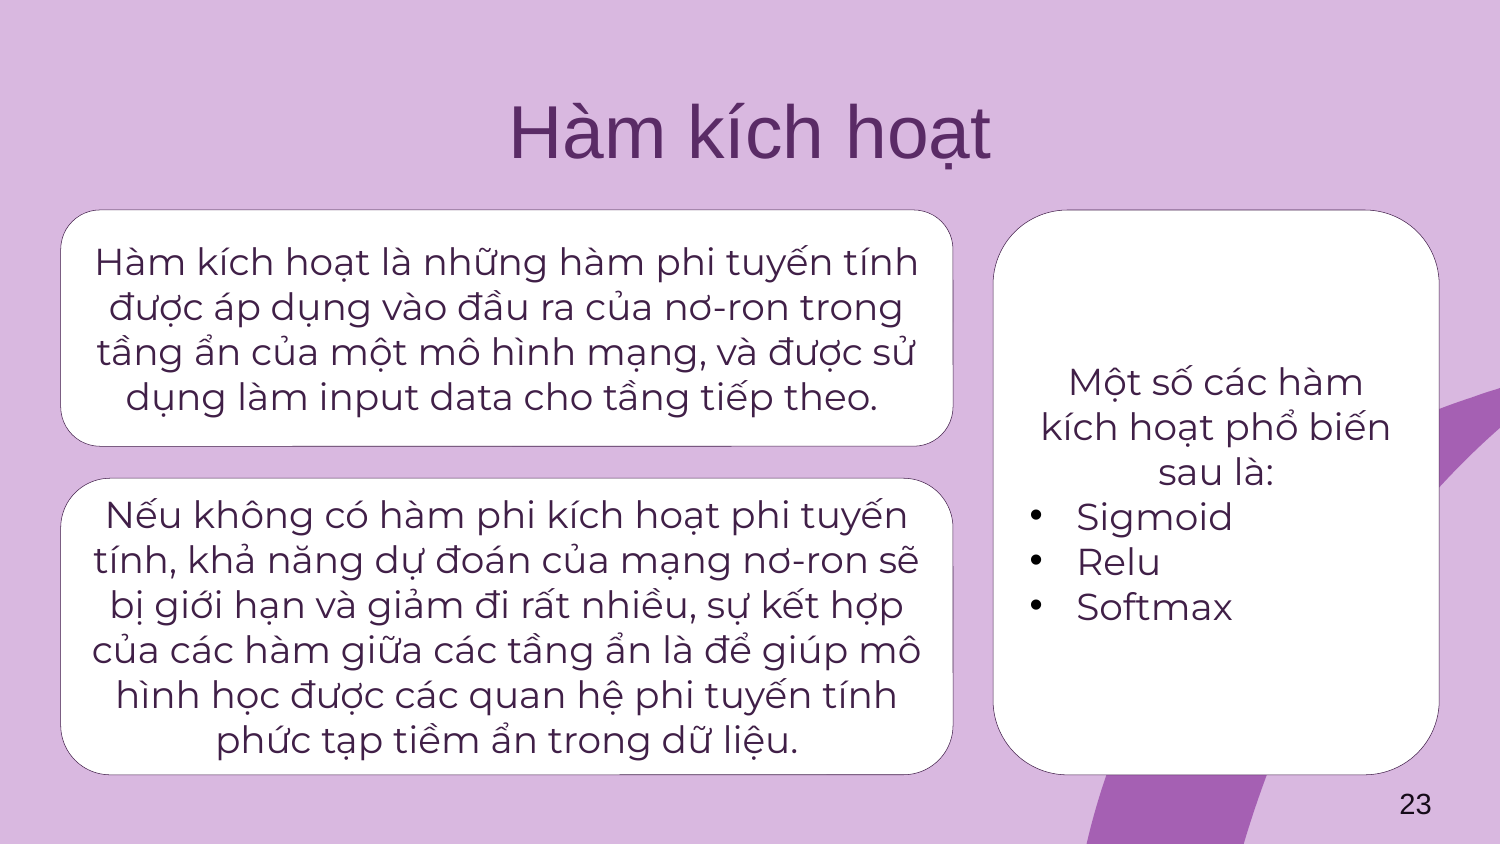

Hàm kích hoạt
Hàm kích hoạt là những hàm phi tuyến tính được áp dụng vào đầu ra của nơ-ron trong tầng ẩn của một mô hình mạng, và được sử dụng làm input data cho tầng tiếp theo.
Một số các hàm kích hoạt phổ biến sau là:
Sigmoid
Relu
Softmax
Nếu không có hàm phi kích hoạt phi tuyến tính, khả năng dự đoán của mạng nơ-ron sẽ bị giới hạn và giảm đi rất nhiều, sự kết hợp của các hàm giữa các tầng ẩn là để giúp mô hình học được các quan hệ phi tuyến tính phức tạp tiềm ẩn trong dữ liệu.
23